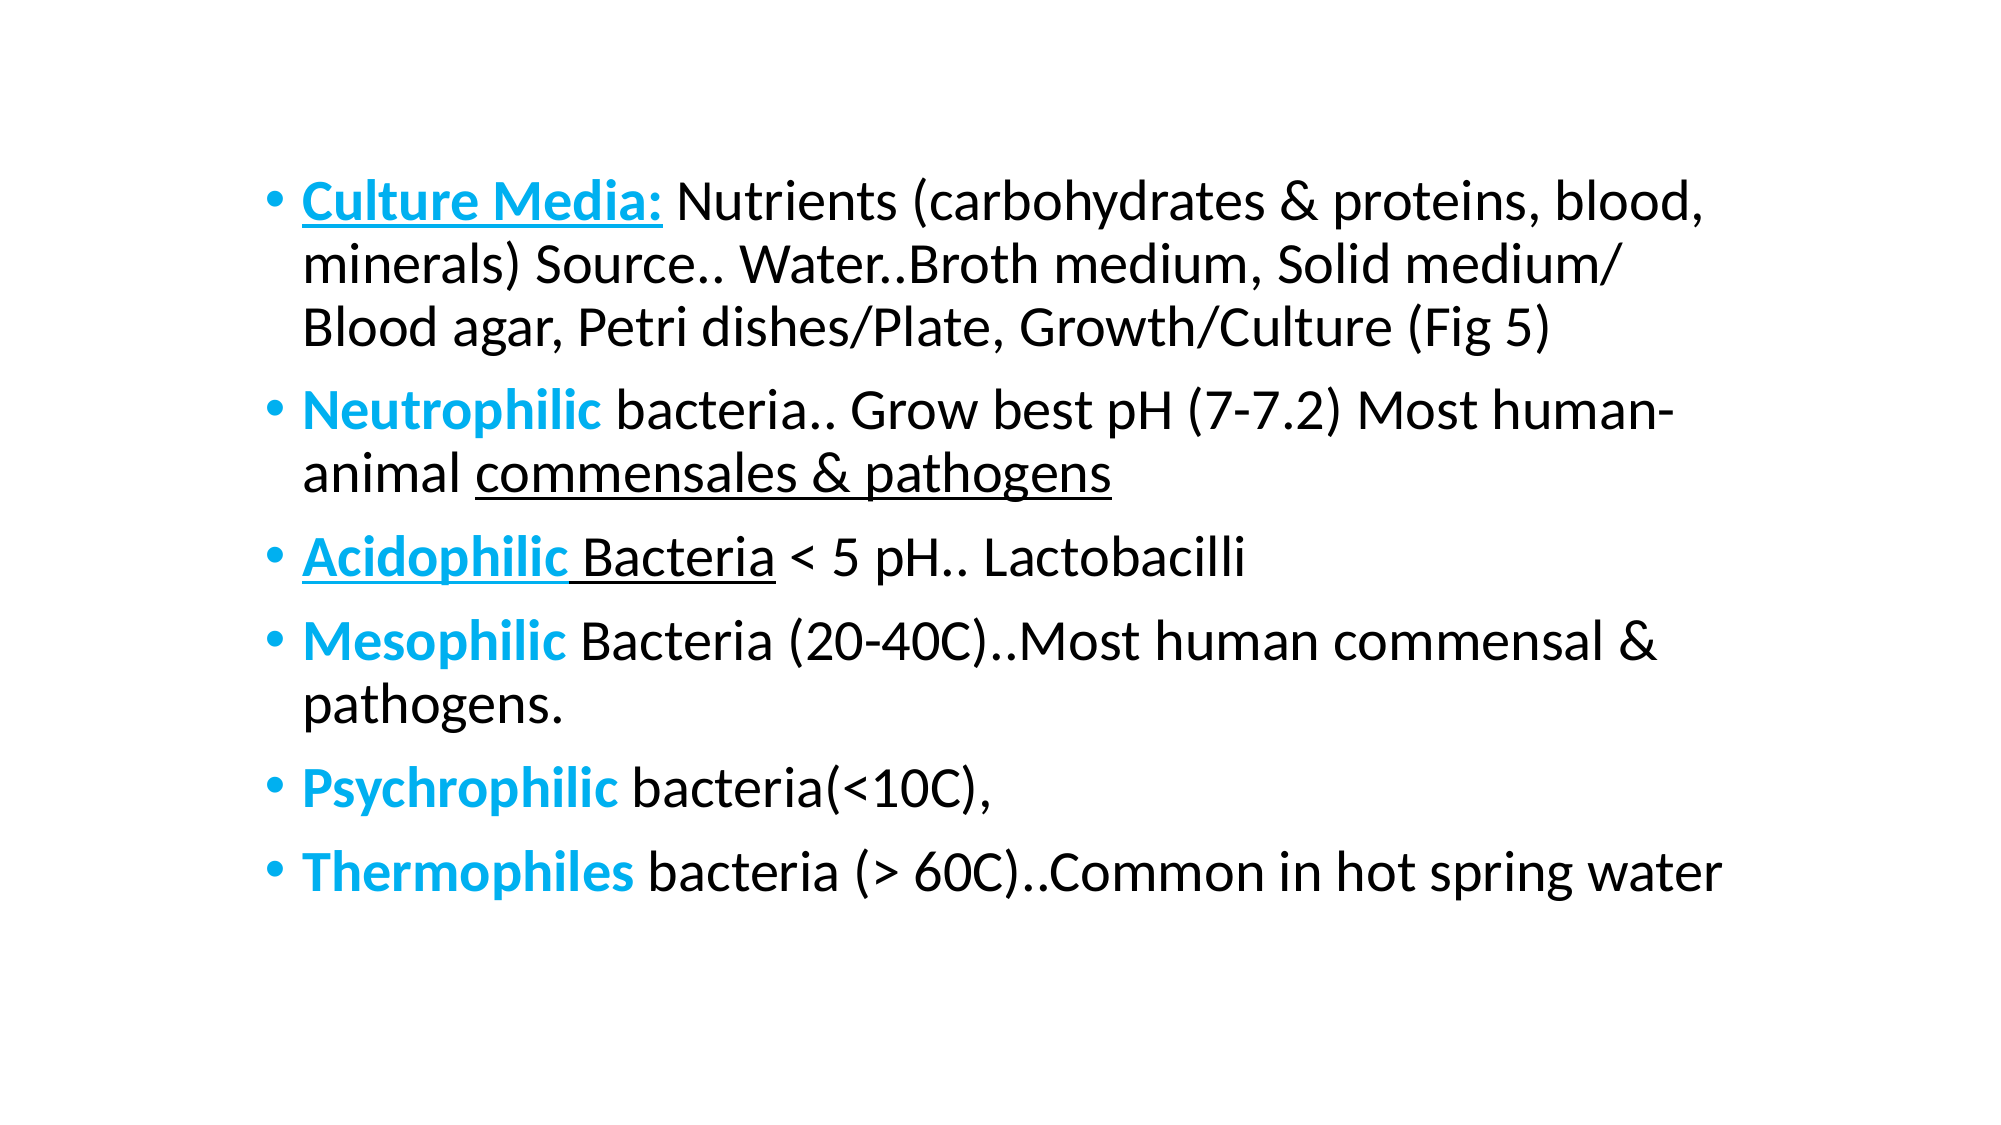

Culture Media: Nutrients (carbohydrates & proteins, blood, minerals) Source.. Water..Broth medium, Solid medium/ Blood agar, Petri dishes/Plate, Growth/Culture (Fig 5)
Neutrophilic bacteria.. Grow best pH (7-7.2) Most human-animal commensales & pathogens
Acidophilic Bacteria < 5 pH.. Lactobacilli
Mesophilic Bacteria (20-40C)..Most human commensal & pathogens.
Psychrophilic bacteria(<10C),
Thermophiles bacteria (> 60C)..Common in hot spring water